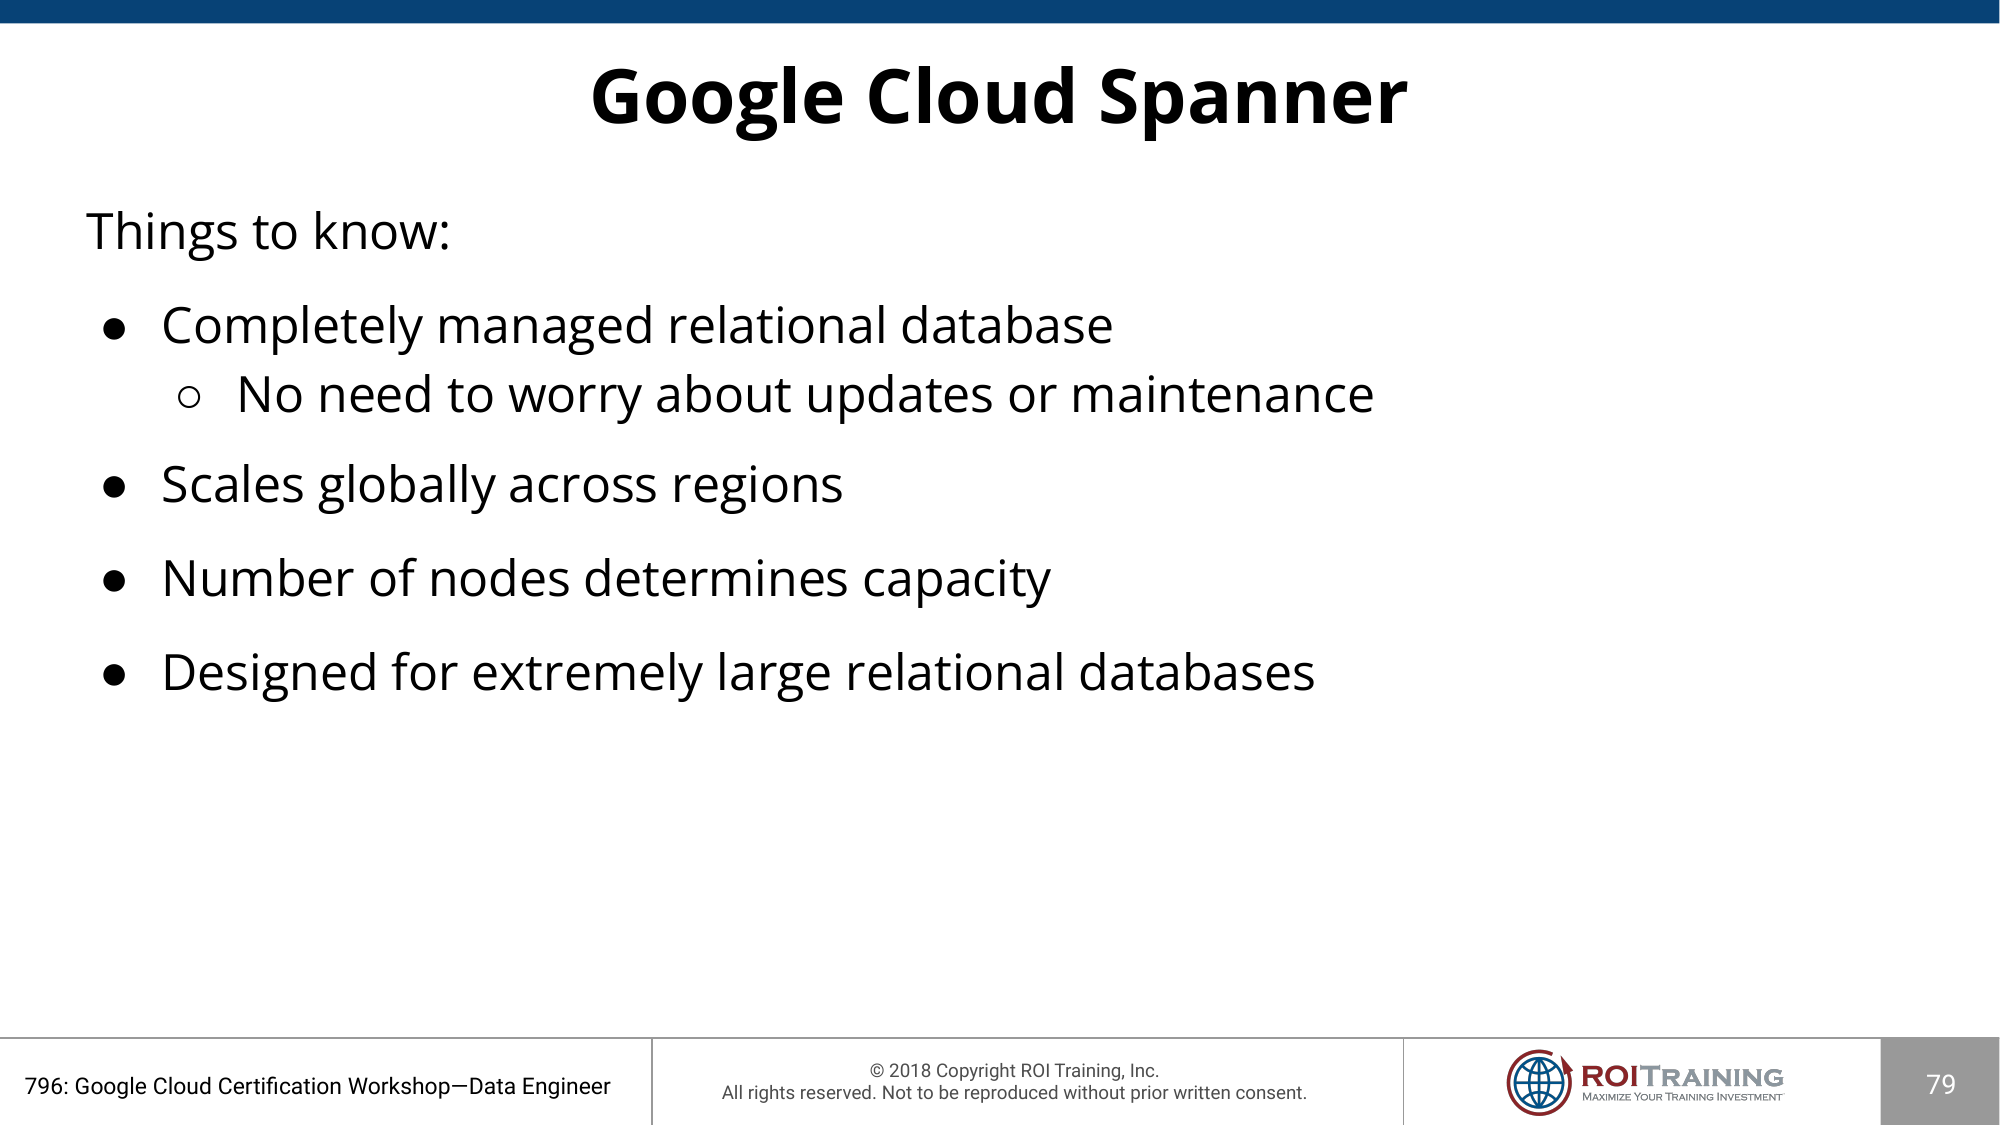

# Google Cloud Spanner
Things to know:
Completely managed relational database
No need to worry about updates or maintenance
Scales globally across regions
Number of nodes determines capacity
Designed for extremely large relational databases